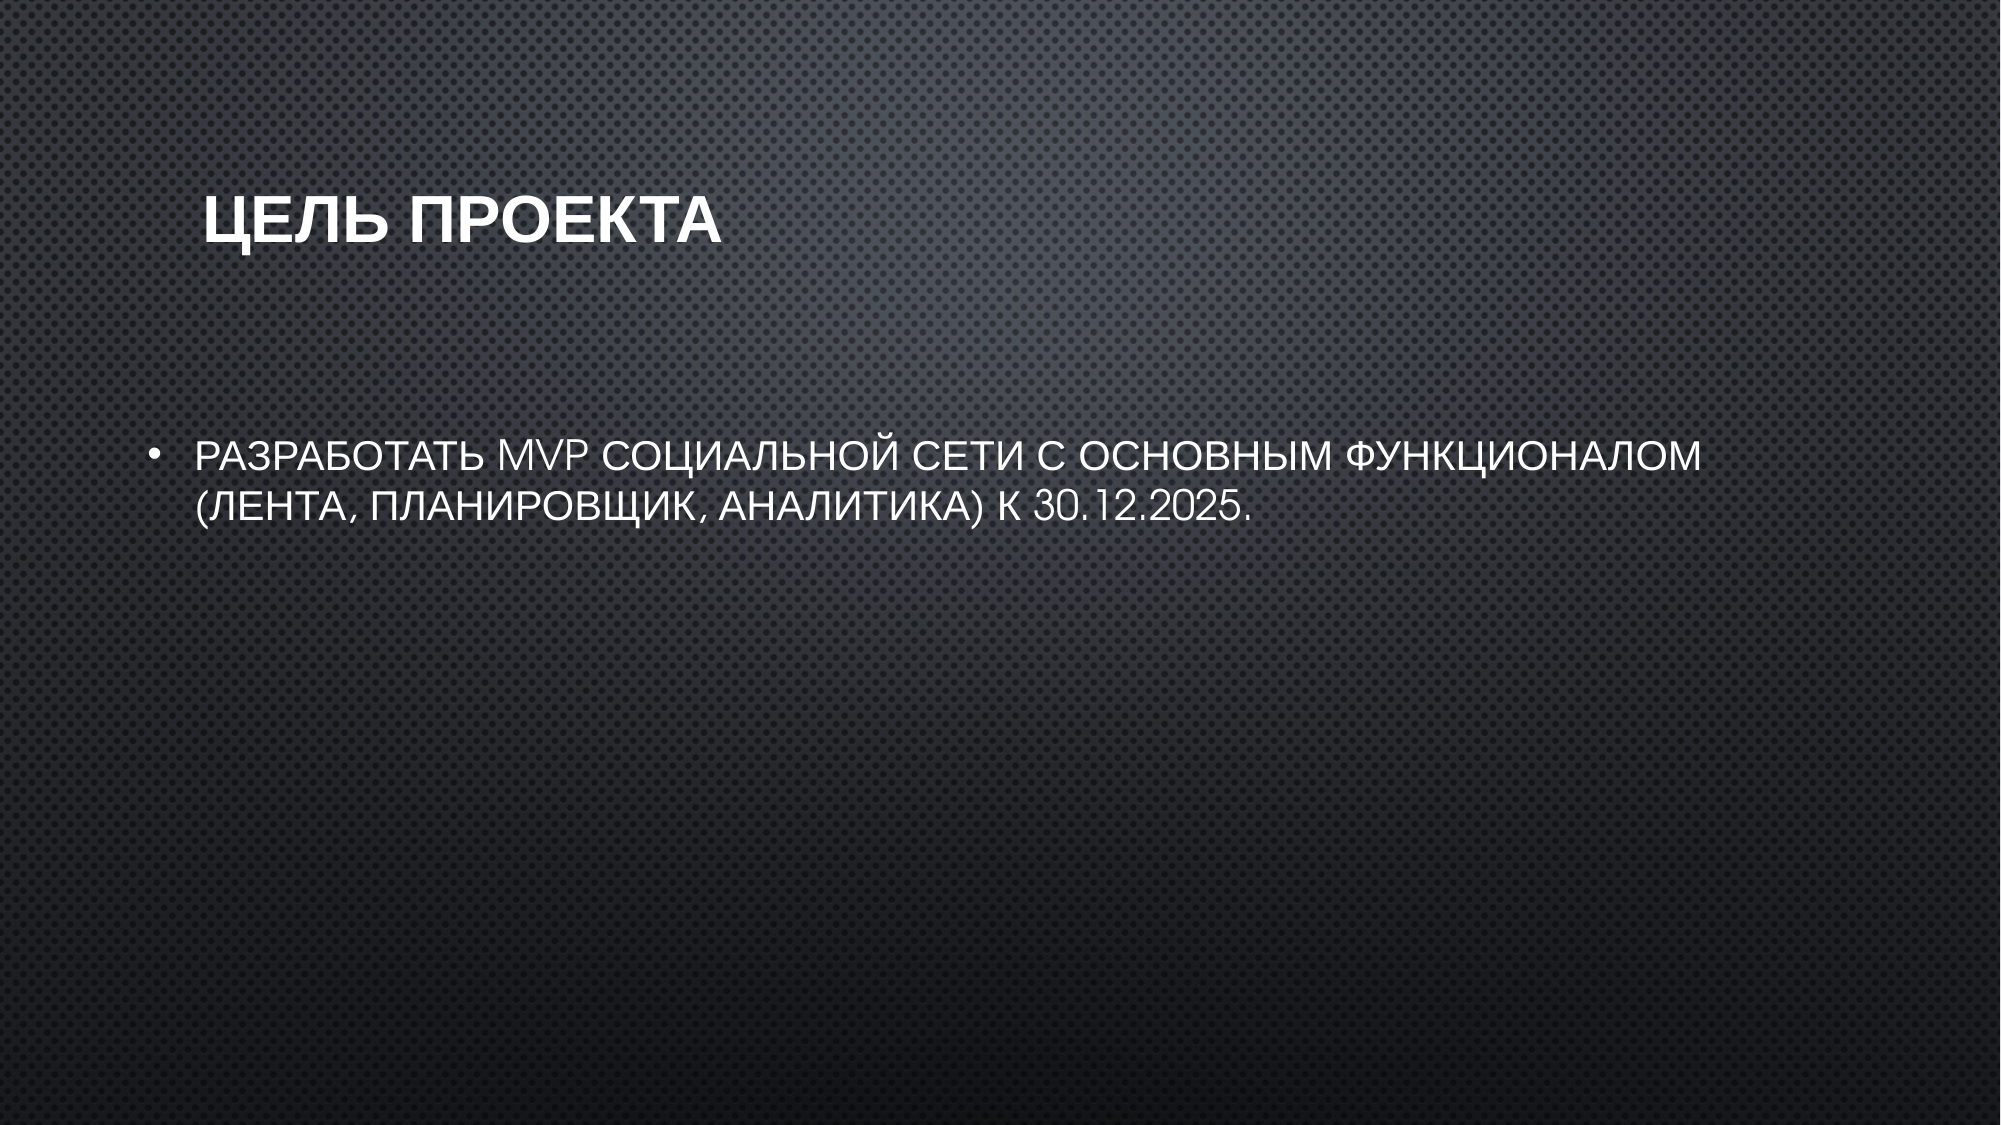

# Цель проекта
Разработать MVP социальной сети с основным функционалом (лента, планировщик, аналитика) к 30.12.2025.